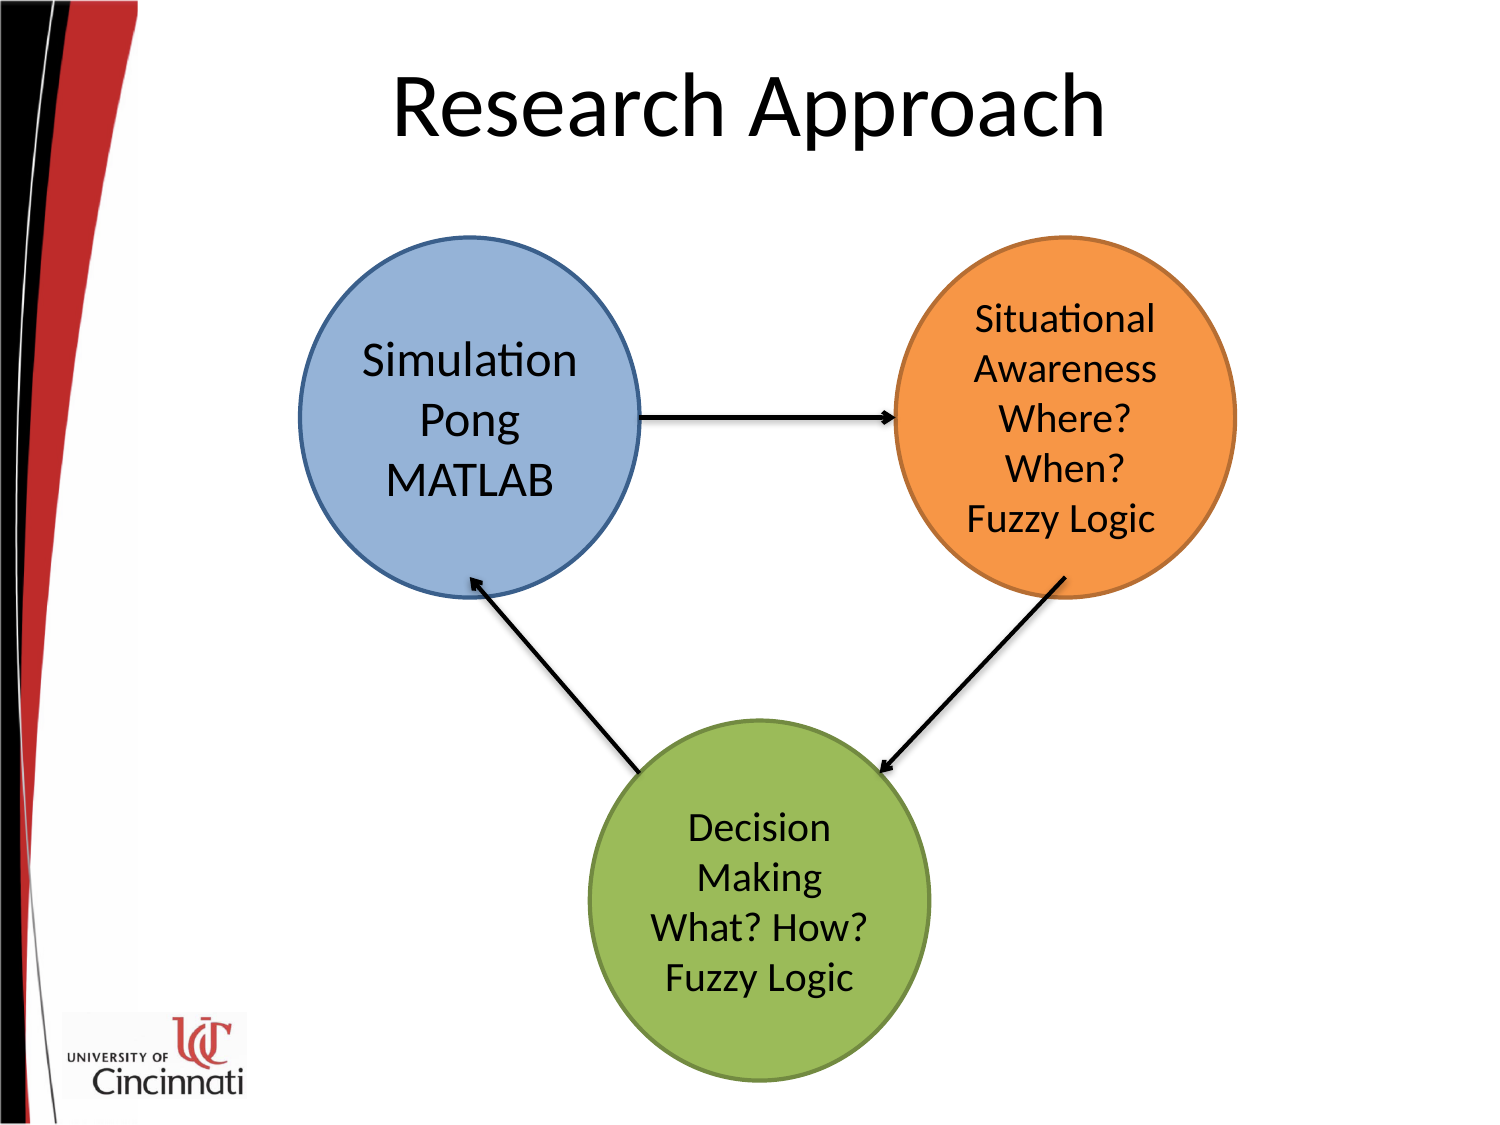

Research Approach

Simulation
Pong
MATLAB

Situational Awareness
Where? When?
Fuzzy Logic

Decision Making
What? How?
Fuzzy Logic
9